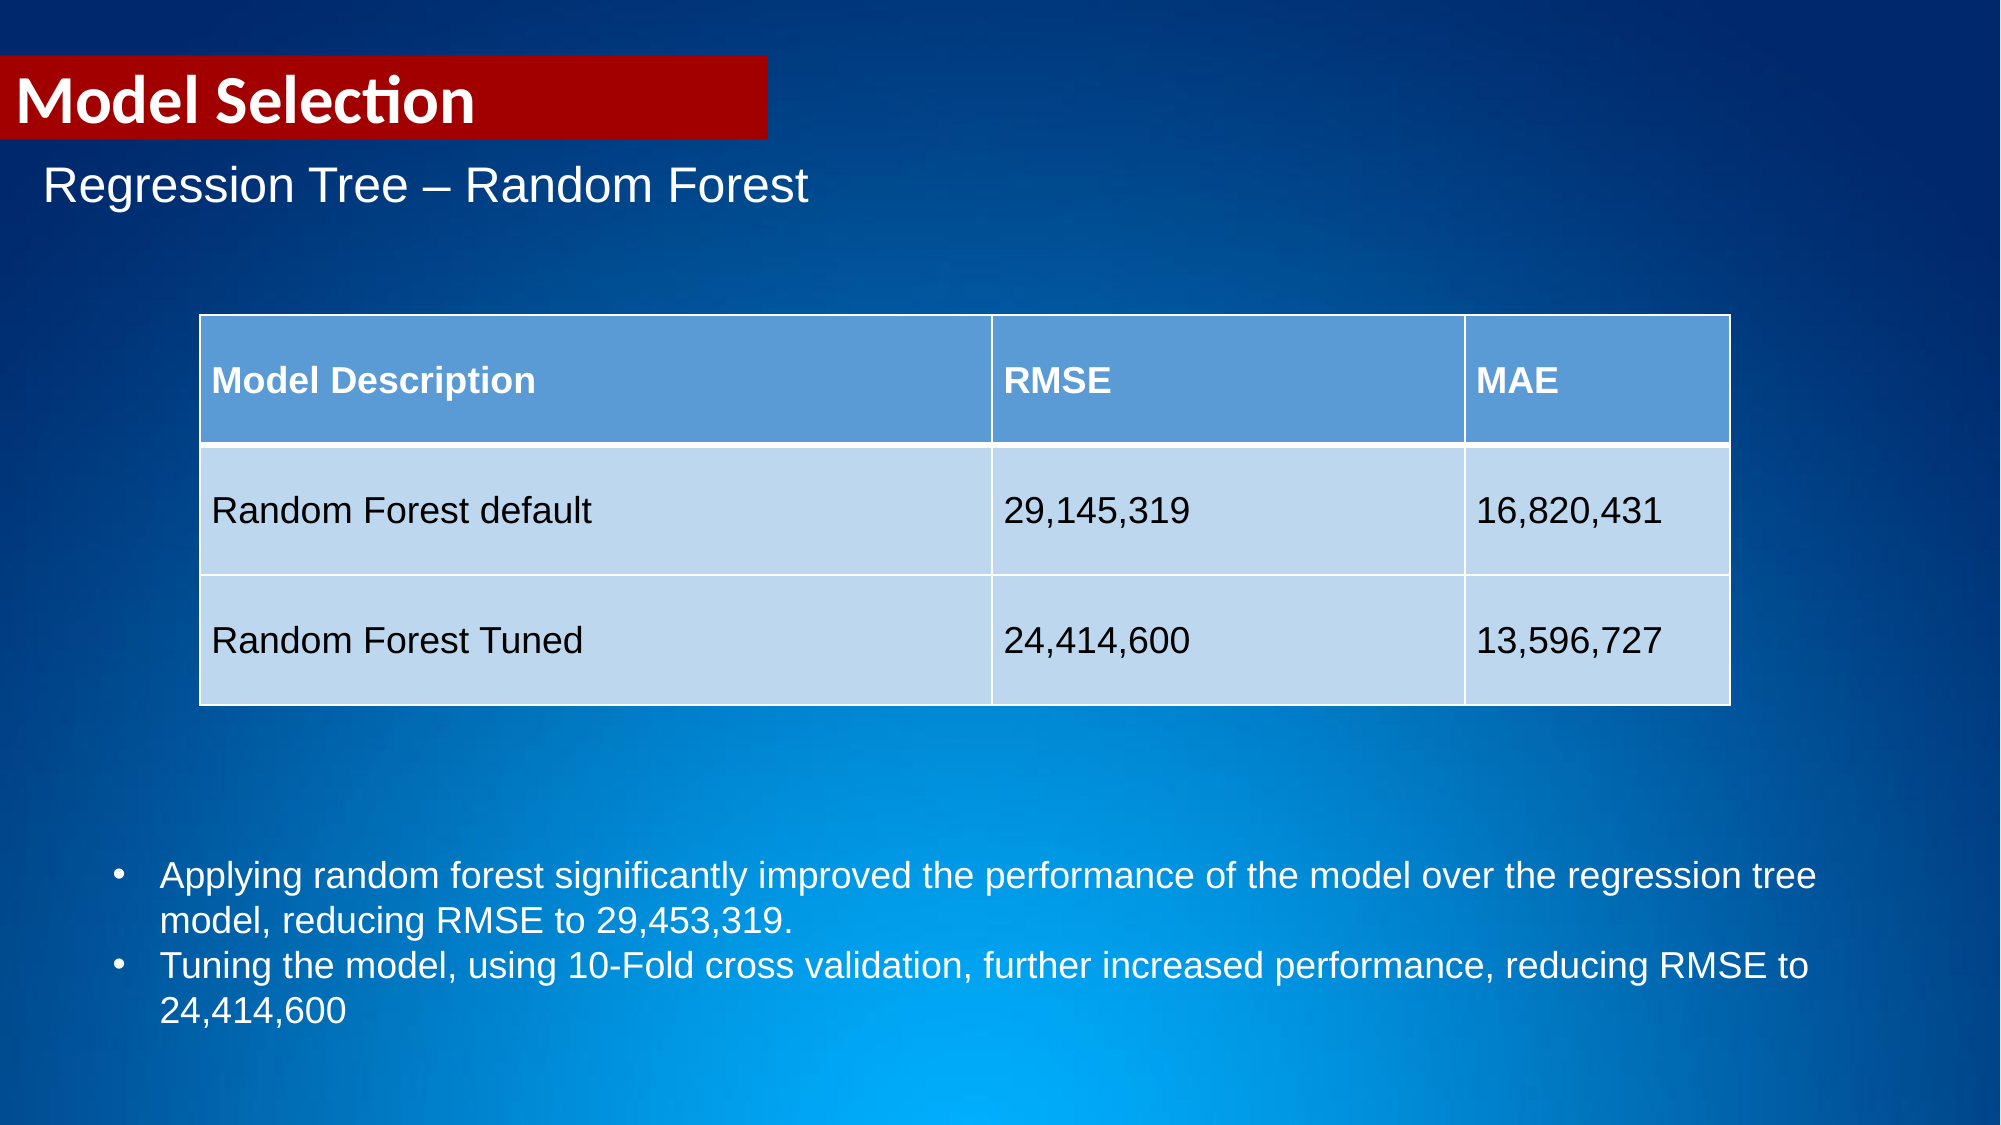

Model Selection

Regression Tree – Random Forest
| Model Description | RMSE | MAE |
| --- | --- | --- |
| Random Forest default | 29,145,319 | 16,820,431 |
| Random Forest Tuned | 24,414,600 | 13,596,727 |
Applying random forest significantly improved the performance of the model over the regression tree model, reducing RMSE to 29,453,319.
Tuning the model, using 10-Fold cross validation, further increased performance, reducing RMSE to 24,414,600